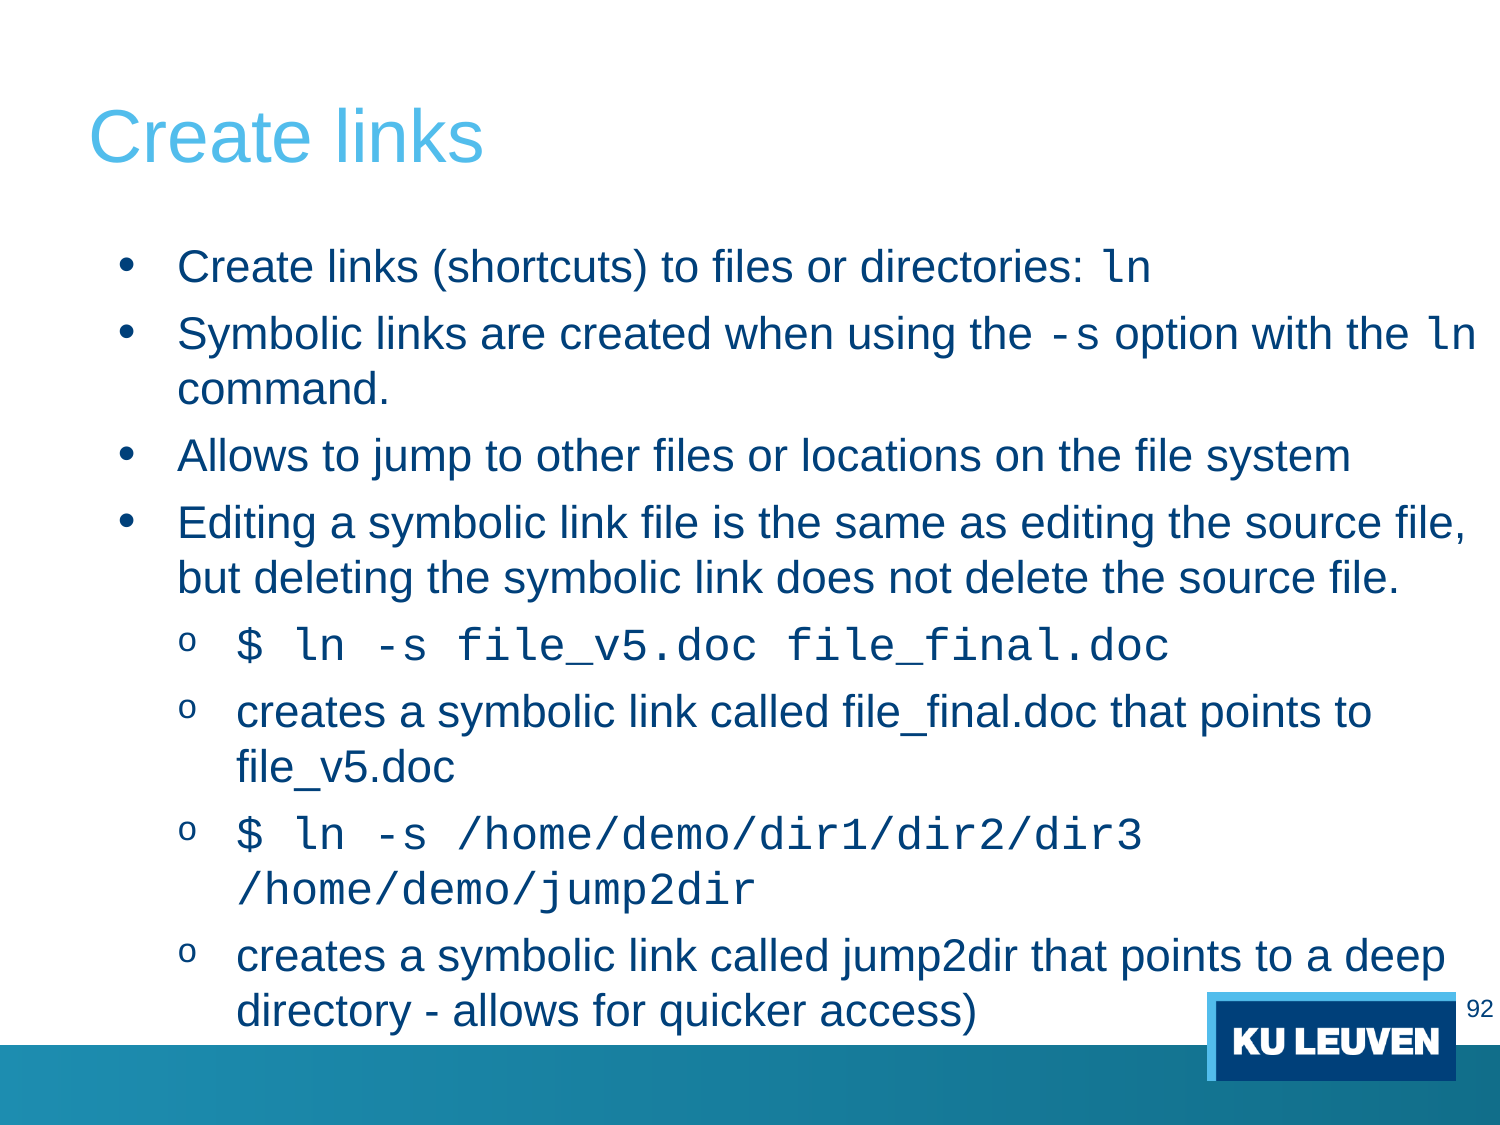

# Create links
Create links (shortcuts) to files or directories: ln
Symbolic links are created when using the -s option with the ln command.
Allows to jump to other files or locations on the file system
Editing a symbolic link file is the same as editing the source file, but deleting the symbolic link does not delete the source file.
$ ln -s file_v5.doc file_final.doc
creates a symbolic link called file_final.doc that points to file_v5.doc
$ ln -s /home/demo/dir1/dir2/dir3 /home/demo/jump2dir
creates a symbolic link called jump2dir that points to a deep directory - allows for quicker access)

92